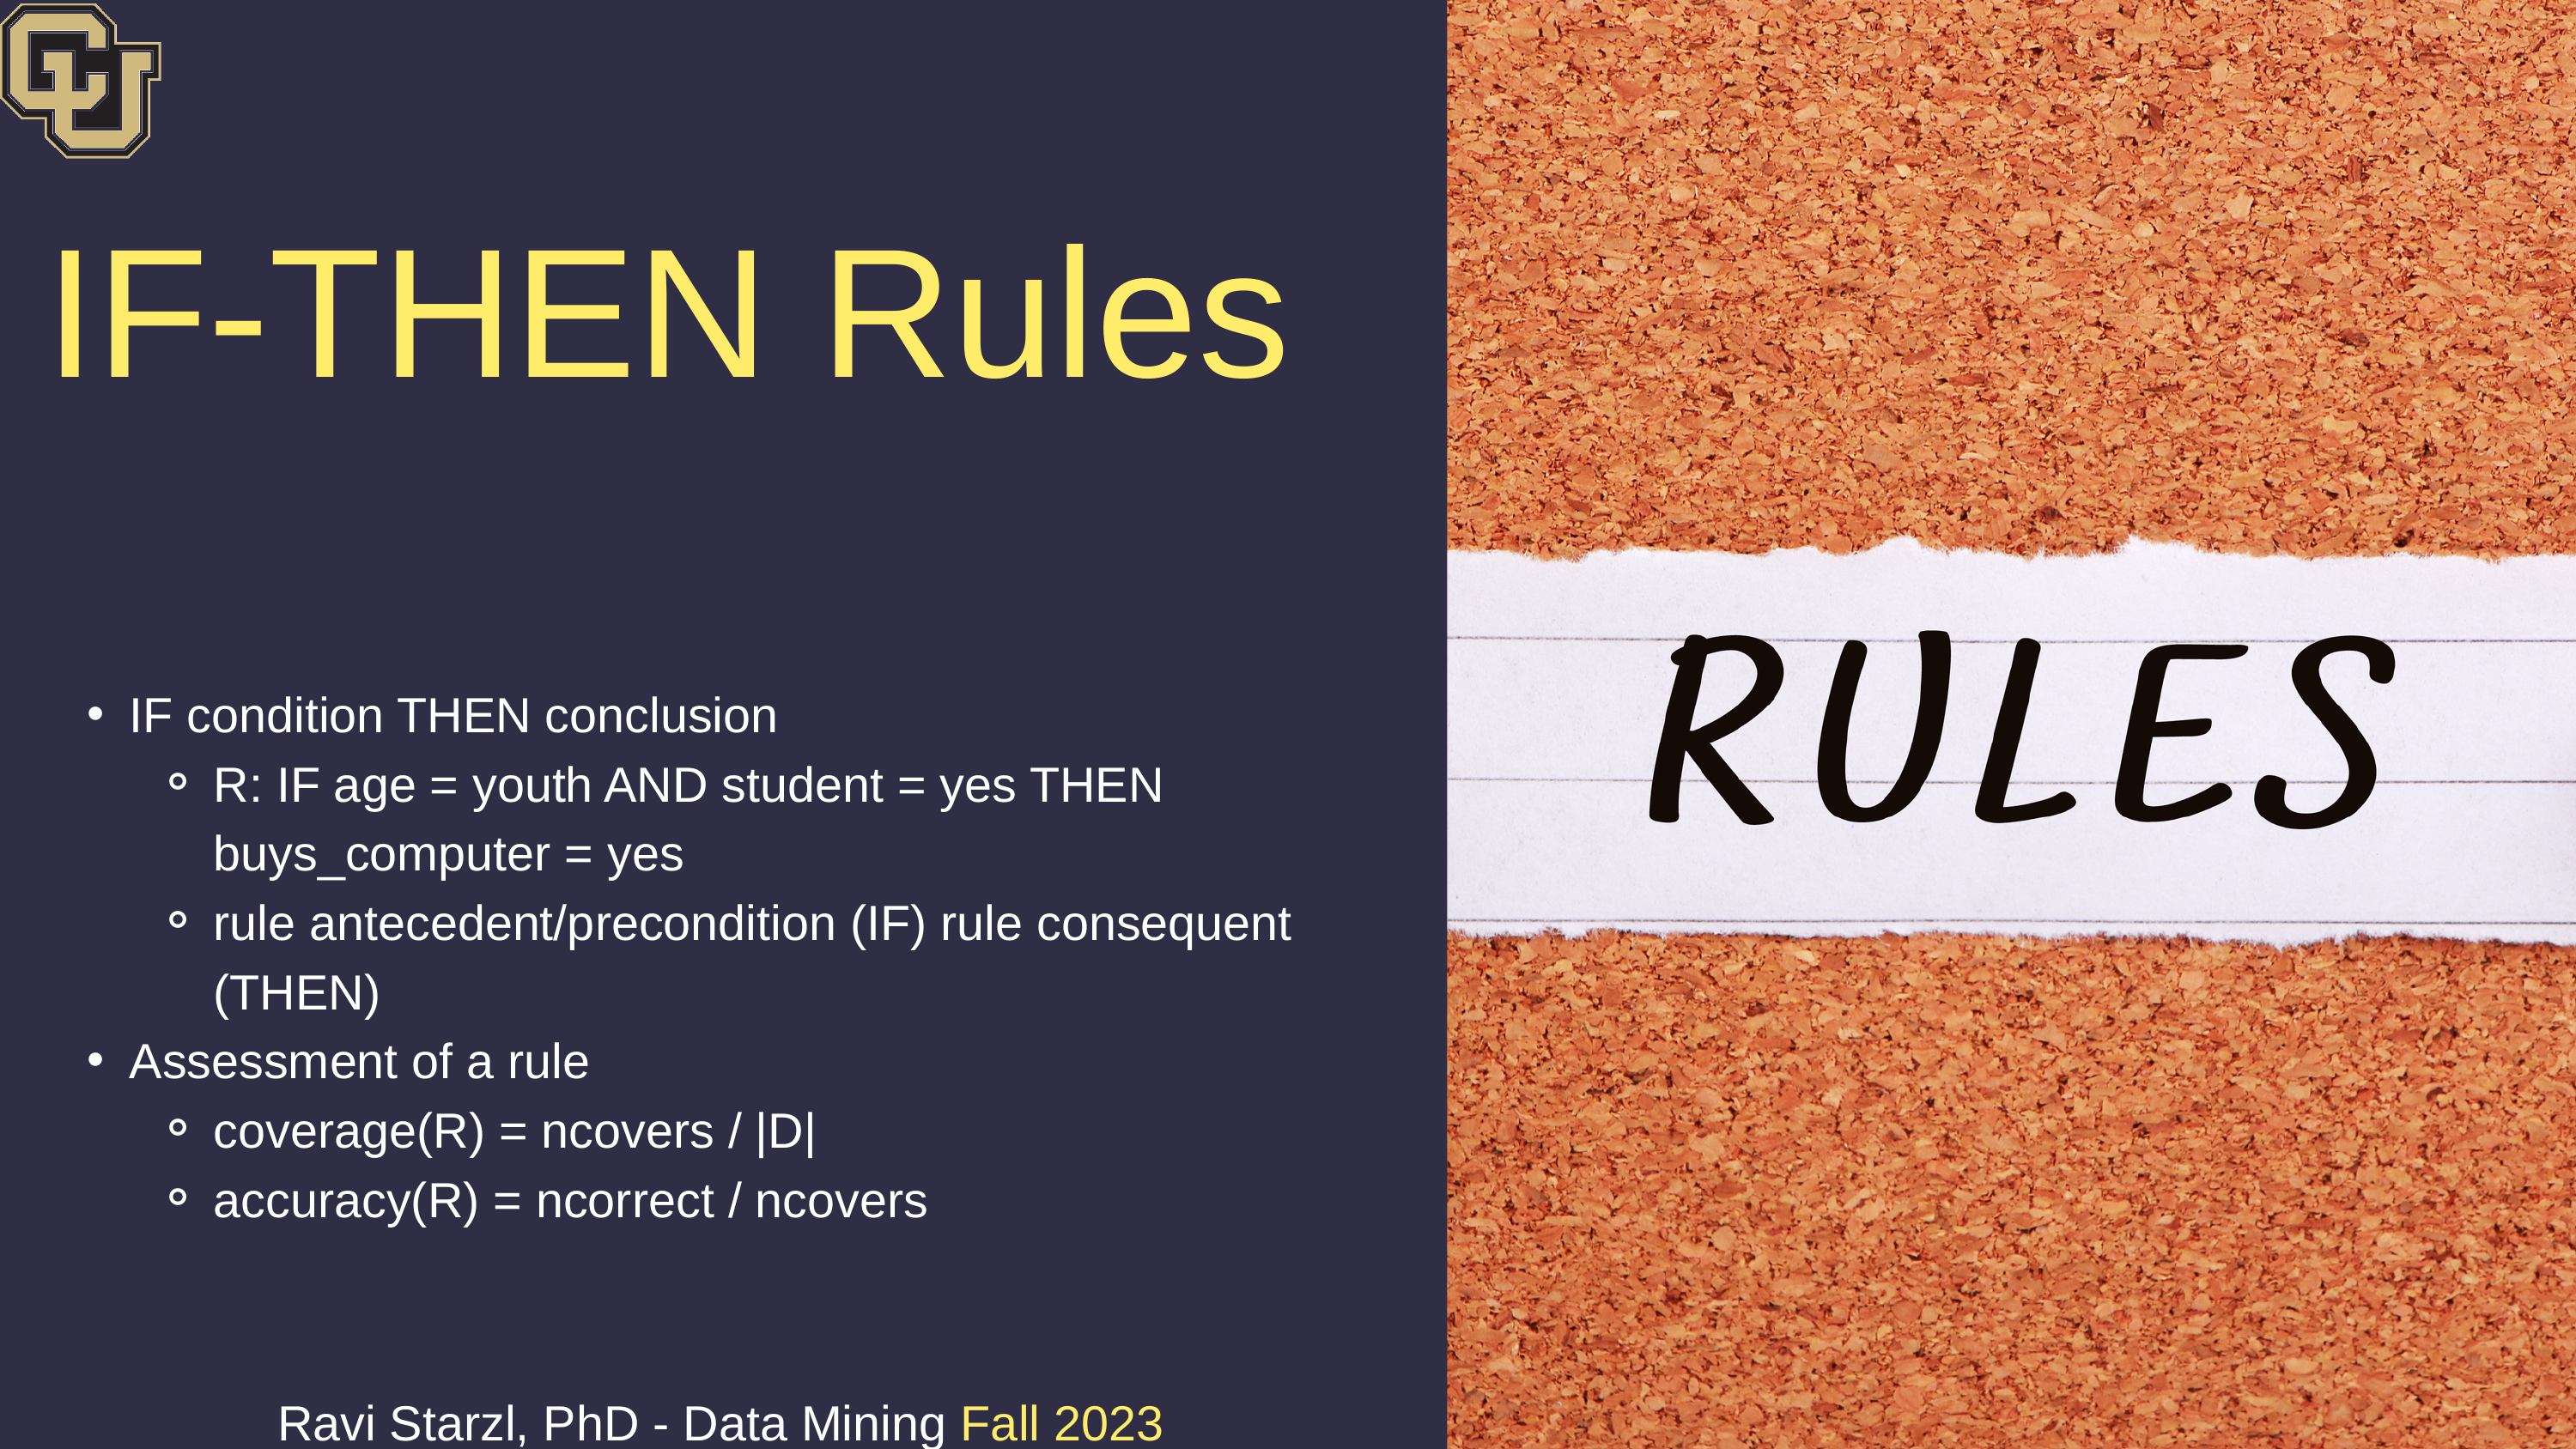

IF-THEN Rules
IF condition THEN conclusion
R: IF age = youth AND student = yes THEN buys_computer = yes
rule antecedent/precondition (IF) rule consequent (THEN)
Assessment of a rule
coverage(R) = ncovers / |D|
accuracy(R) = ncorrect / ncovers
Ravi Starzl, PhD - Data Mining Fall 2023